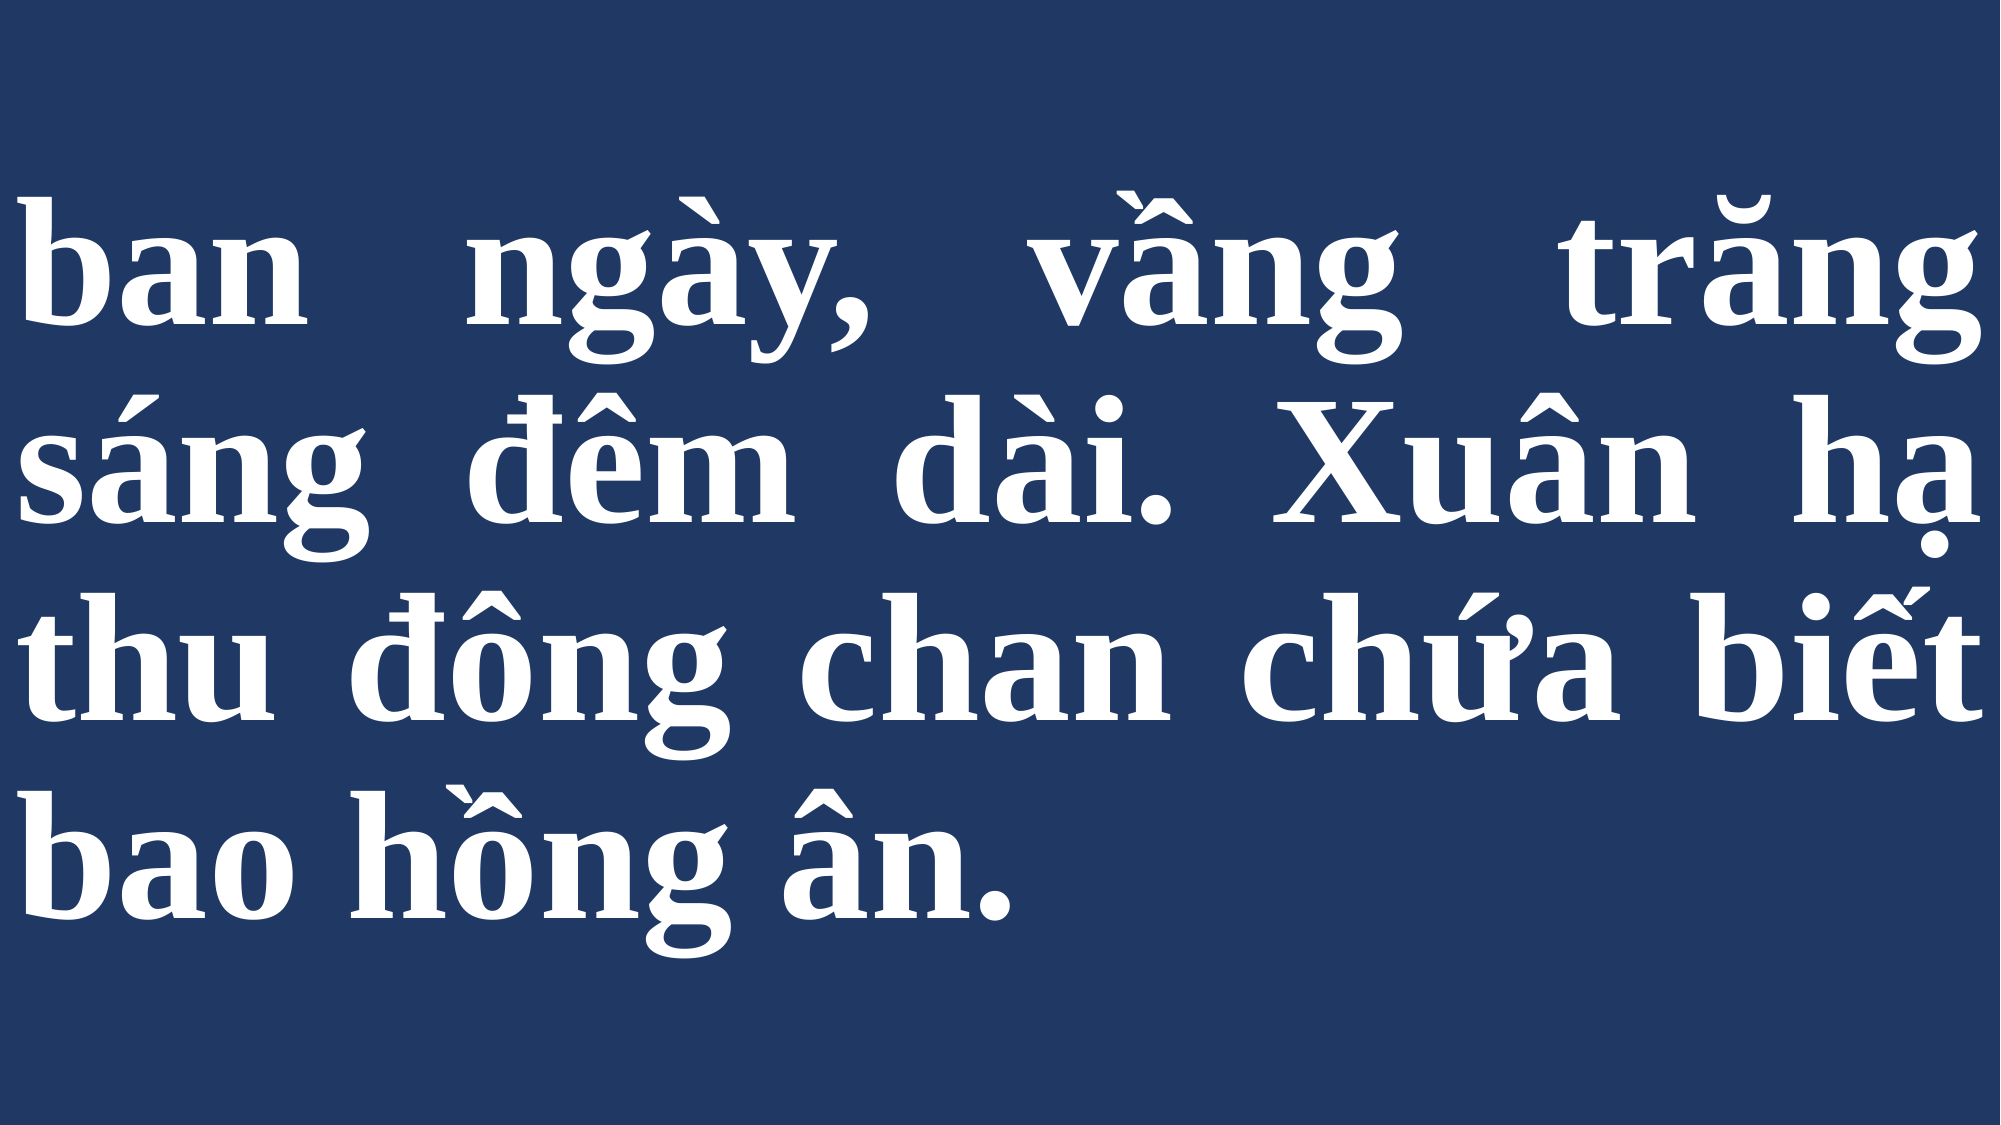

# ban ngày, vầng trăng sáng đêm dài. Xuân hạ thu đông chan chứa biết bao hồng ân.